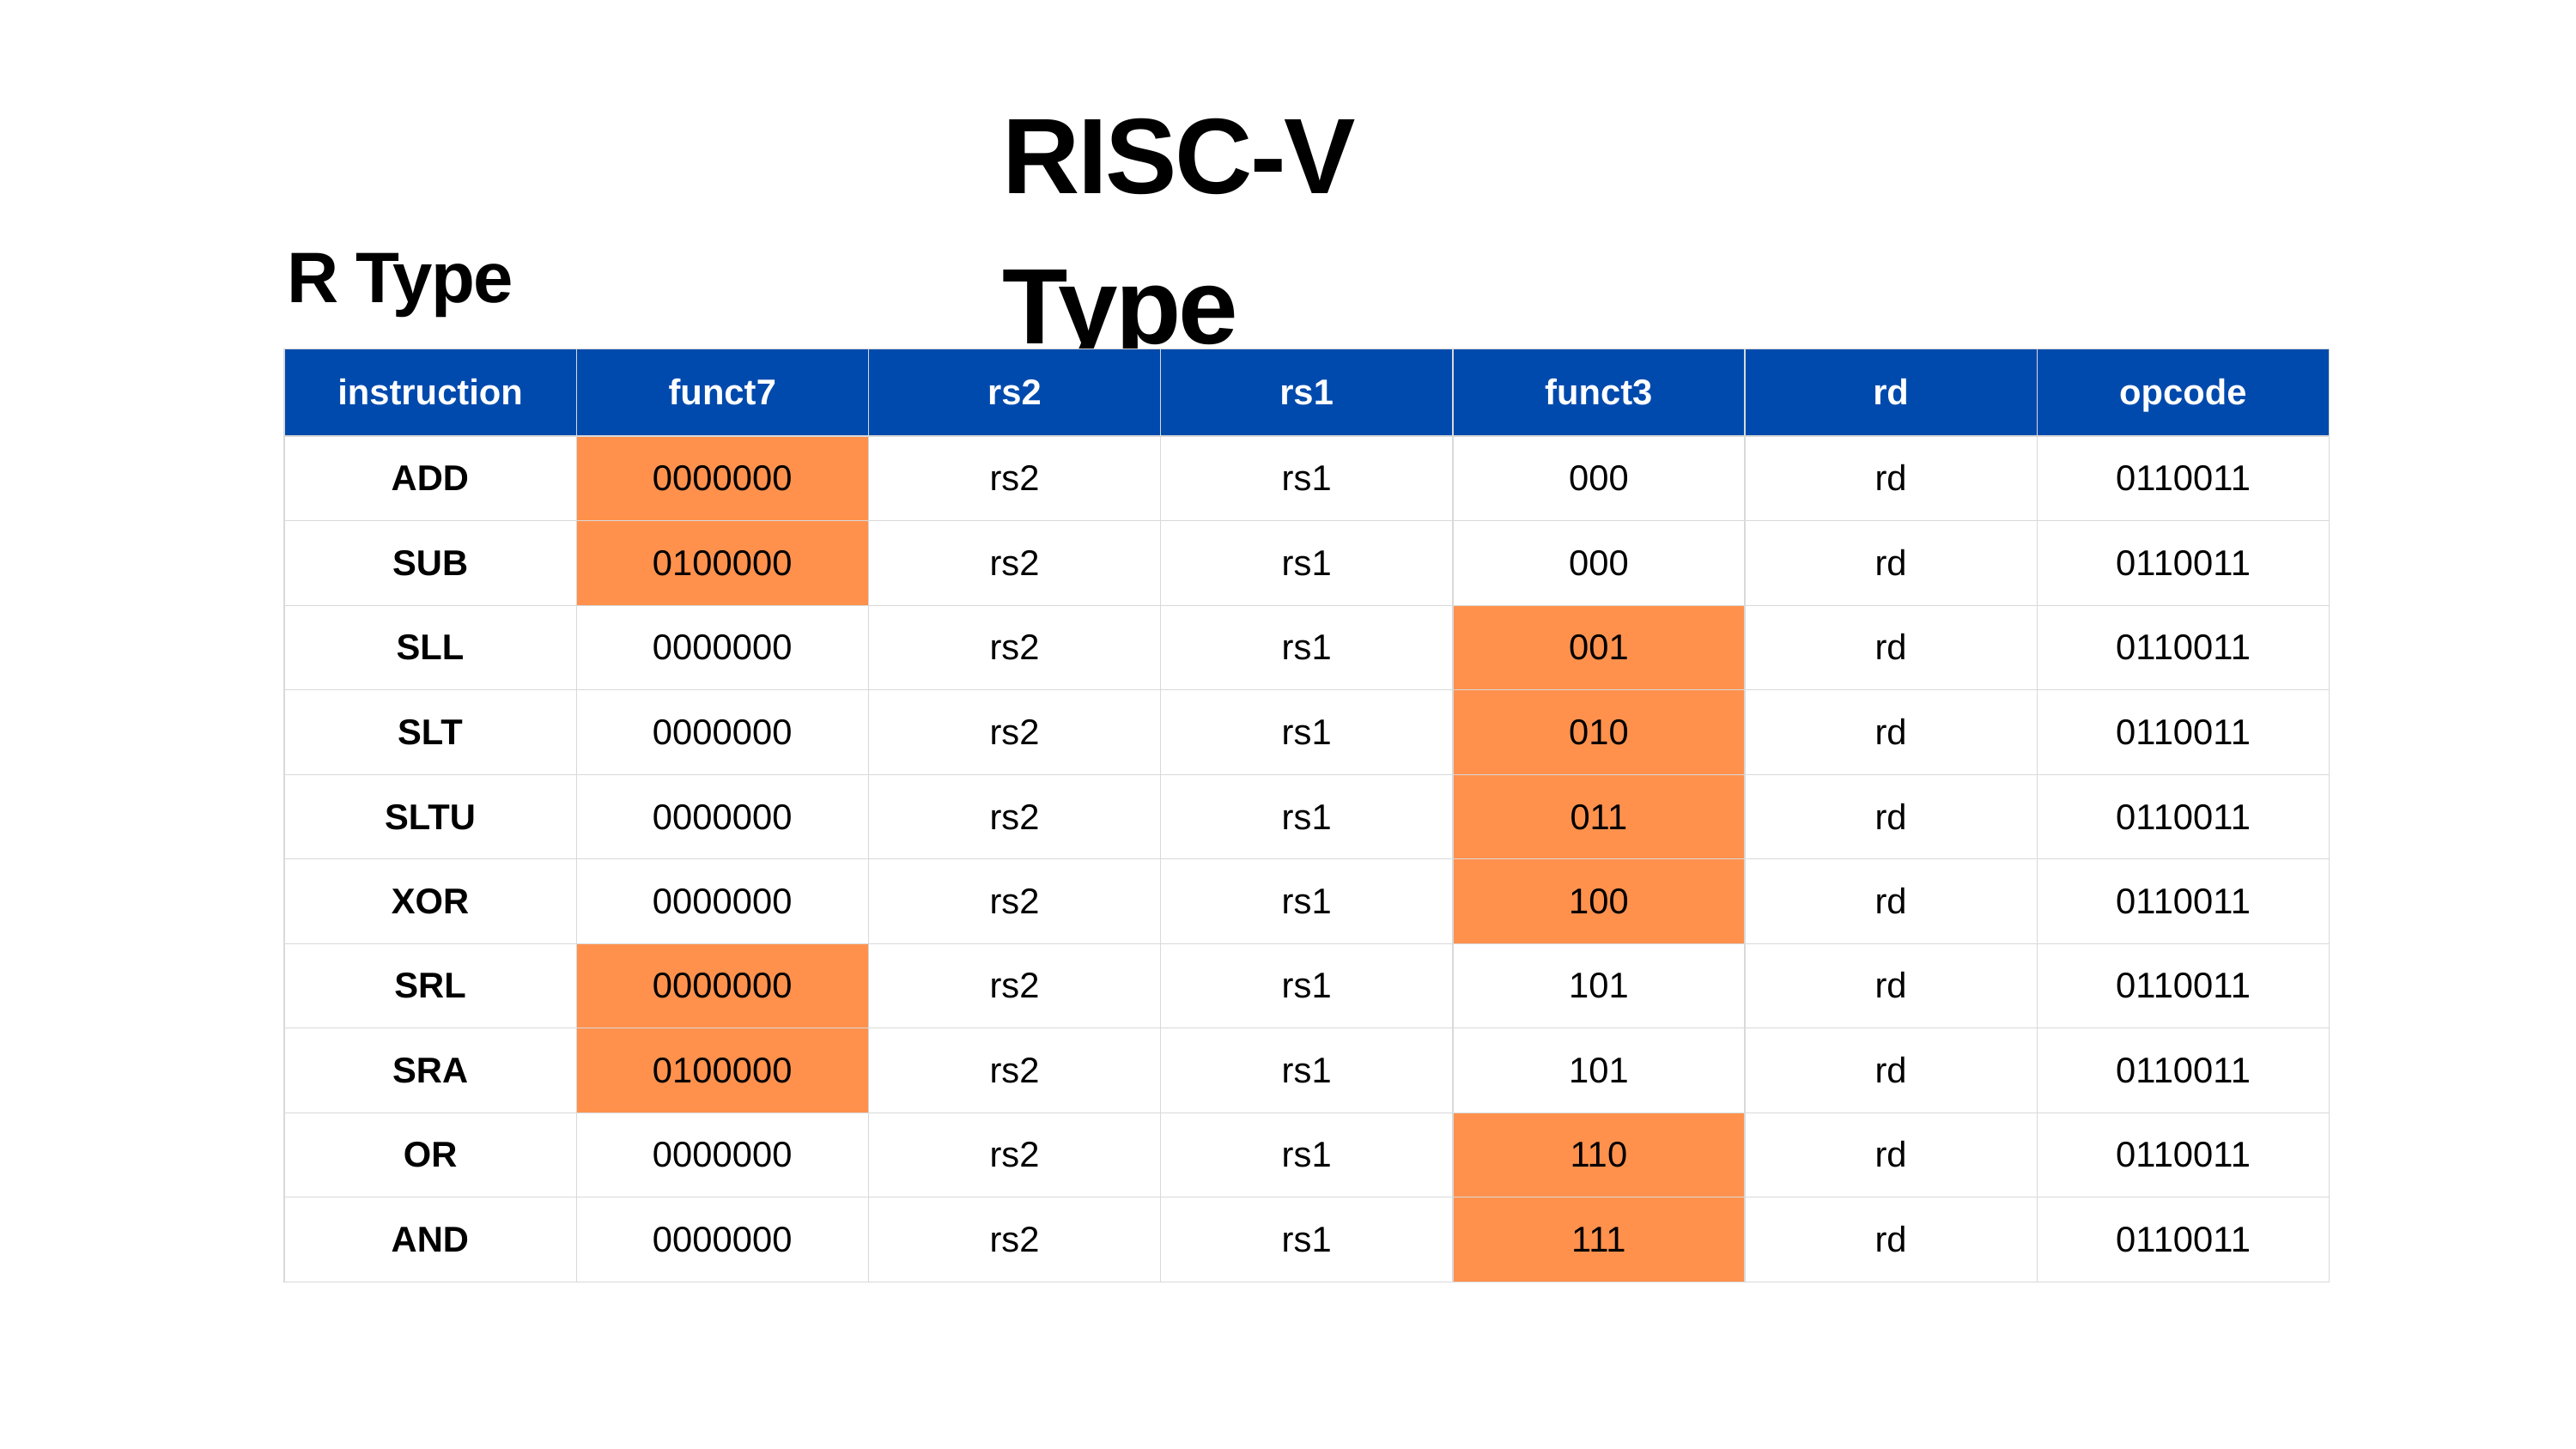

RISC-V Type
R Type
| instruction | funct7 | rs2 | rs1 | funct3 | rd | opcode |
| --- | --- | --- | --- | --- | --- | --- |
| ADD | ­0000000 | rs2 | rs1 | ­000 | rd | ­0110011 |
| SUB | ­0100000 | rs2 | rs1 | ­000 | rd | ­0110011 |
| SLL | ­0000000 | rs2 | rs1 | ­001 | rd | ­0110011 |
| SLT | ­0000000 | rs2 | rs1 | ­010 | rd | ­0110011 |
| SLTU | ­0000000 | rs2 | rs1 | ­011 | rd | ­0110011 |
| XOR | ­0000000 | rs2 | rs1 | ­100 | rd | ­0110011 |
| SRL | ­0000000 | rs2 | rs1 | ­101 | rd | ­0110011 |
| SRA | ­0100000 | rs2 | rs1 | ­101 | rd | ­0110011 |
| OR | ­0000000 | rs2 | rs1 | ­110 | rd | ­0110011 |
| AND | ­0000000 | rs2 | rs1 | ­111 | rd | ­0110011 |